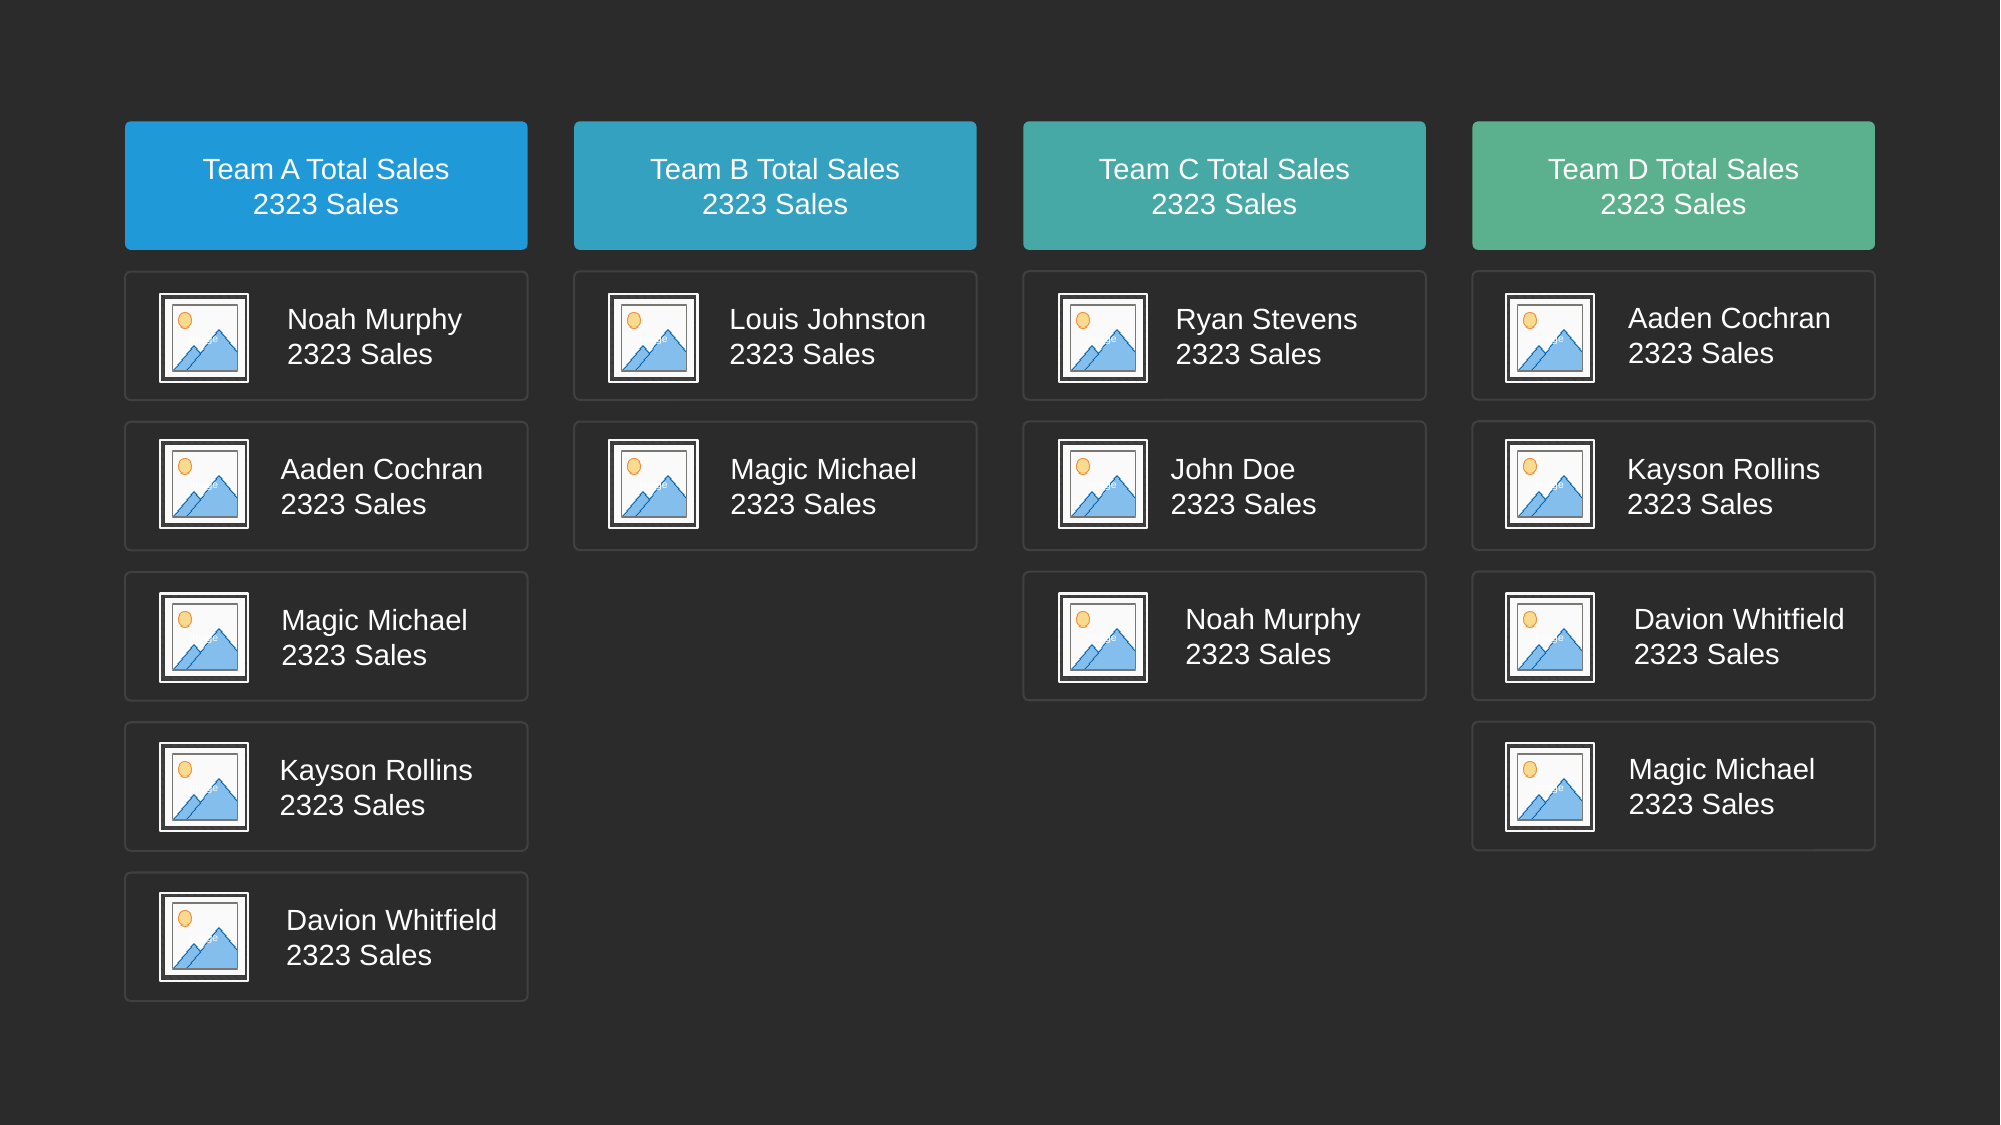

Team A Total Sales
2323 Sales
Team B Total Sales
2323 Sales
Team C Total Sales
2323 Sales
Team D Total Sales
2323 Sales

Aaden Cochran
2323 Sales
Ryan Stevens
2323 Sales
Louis Johnston
2323 Sales
Noah Murphy
2323 Sales

Kayson Rollins
2323 Sales
John Doe
2323 Sales
Magic Michael
2323 Sales
Aaden Cochran
2323 Sales

Davion Whitfield
2323 Sales
Noah Murphy
2323 Sales
Magic Michael
2323 Sales

Magic Michael
2323 Sales
Kayson Rollins
2323 Sales

Davion Whitfield
2323 Sales